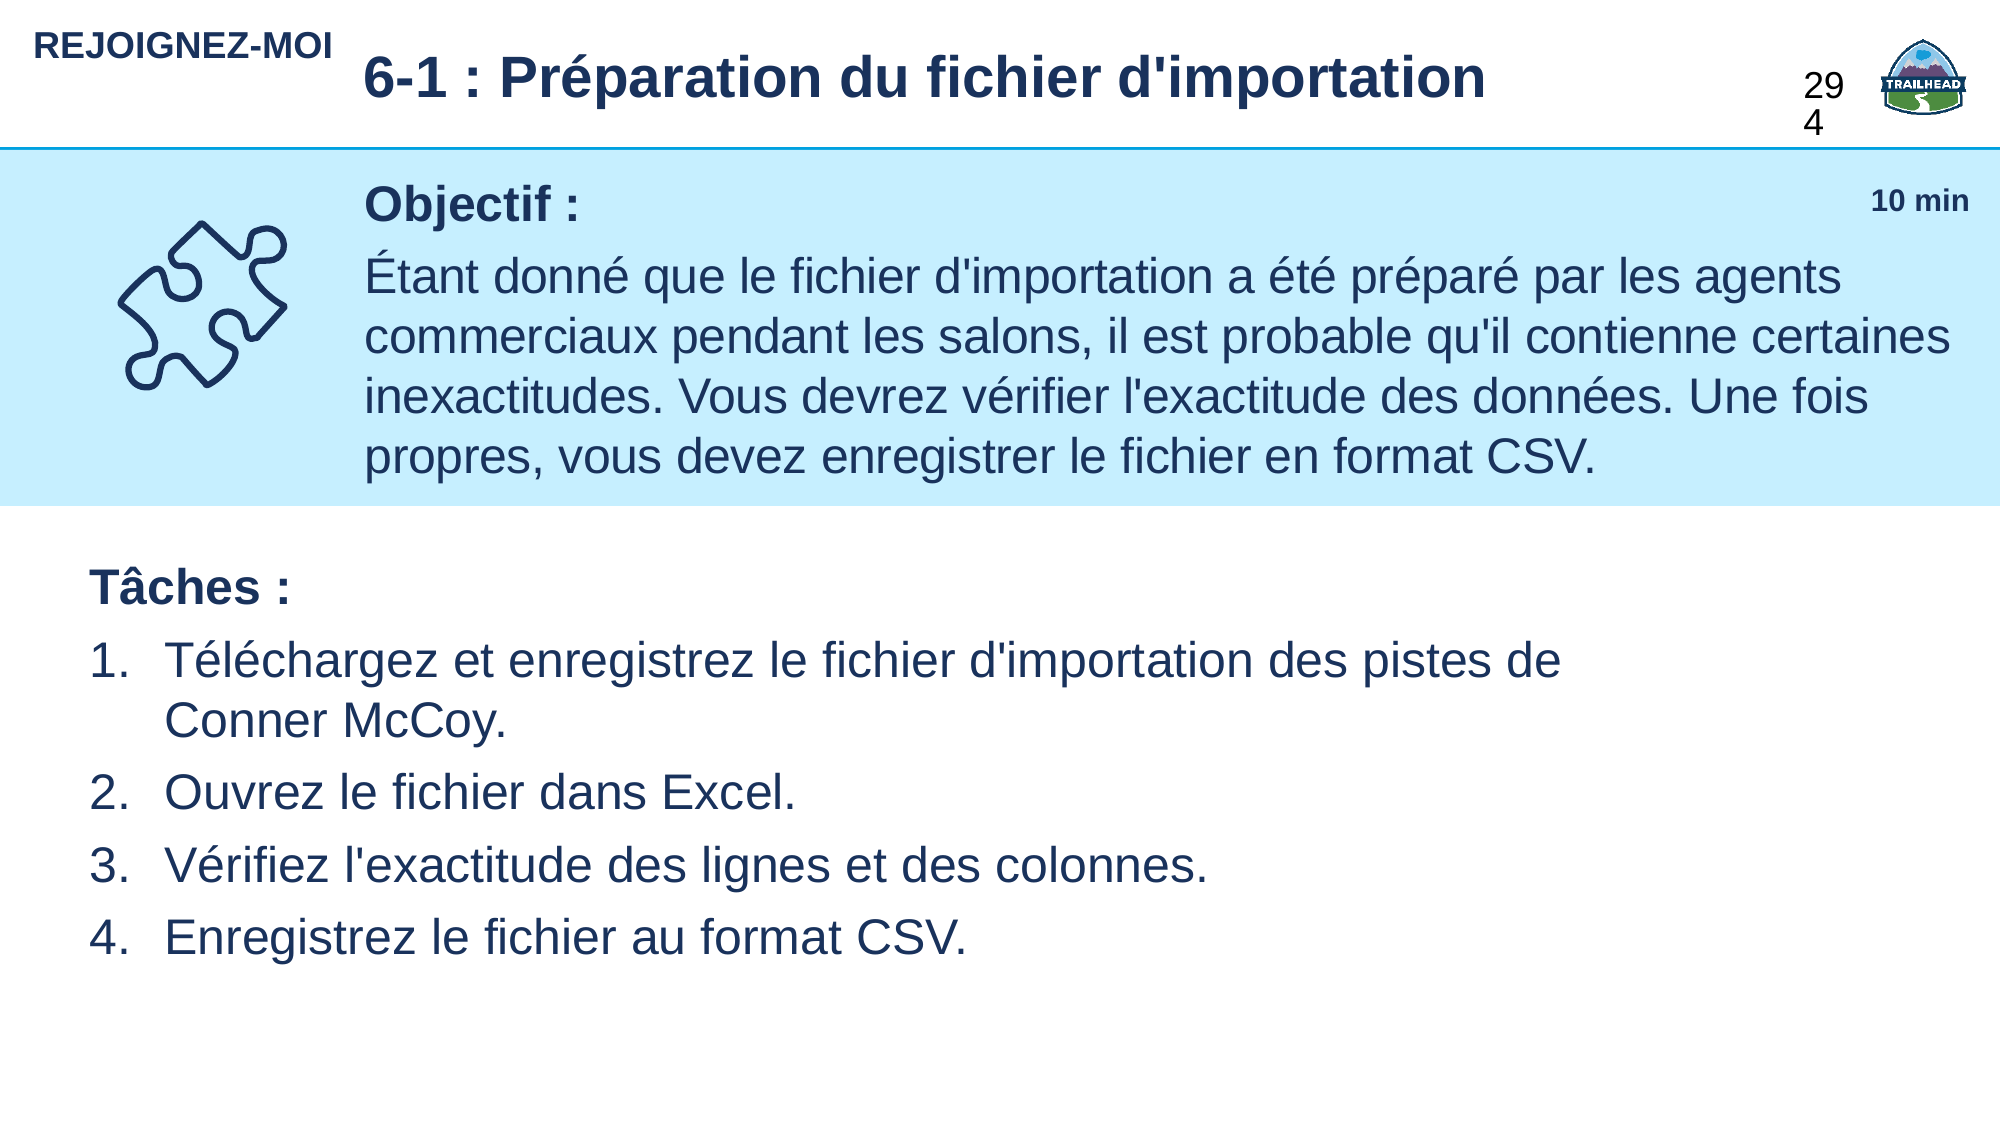

6-1 : Préparation du fichier d'importation
REJOIGNEZ-MOI
294
Objectif :
Étant donné que le fichier d'importation a été préparé par les agents commerciaux pendant les salons, il est probable qu'il contienne certaines inexactitudes. Vous devrez vérifier l'exactitude des données. Une fois propres, vous devez enregistrer le fichier en format CSV.
10 min
Tâches :
Téléchargez et enregistrez le fichier d'importation des pistes de Conner McCoy.
Ouvrez le fichier dans Excel.
Vérifiez l'exactitude des lignes et des colonnes.
Enregistrez le fichier au format CSV.